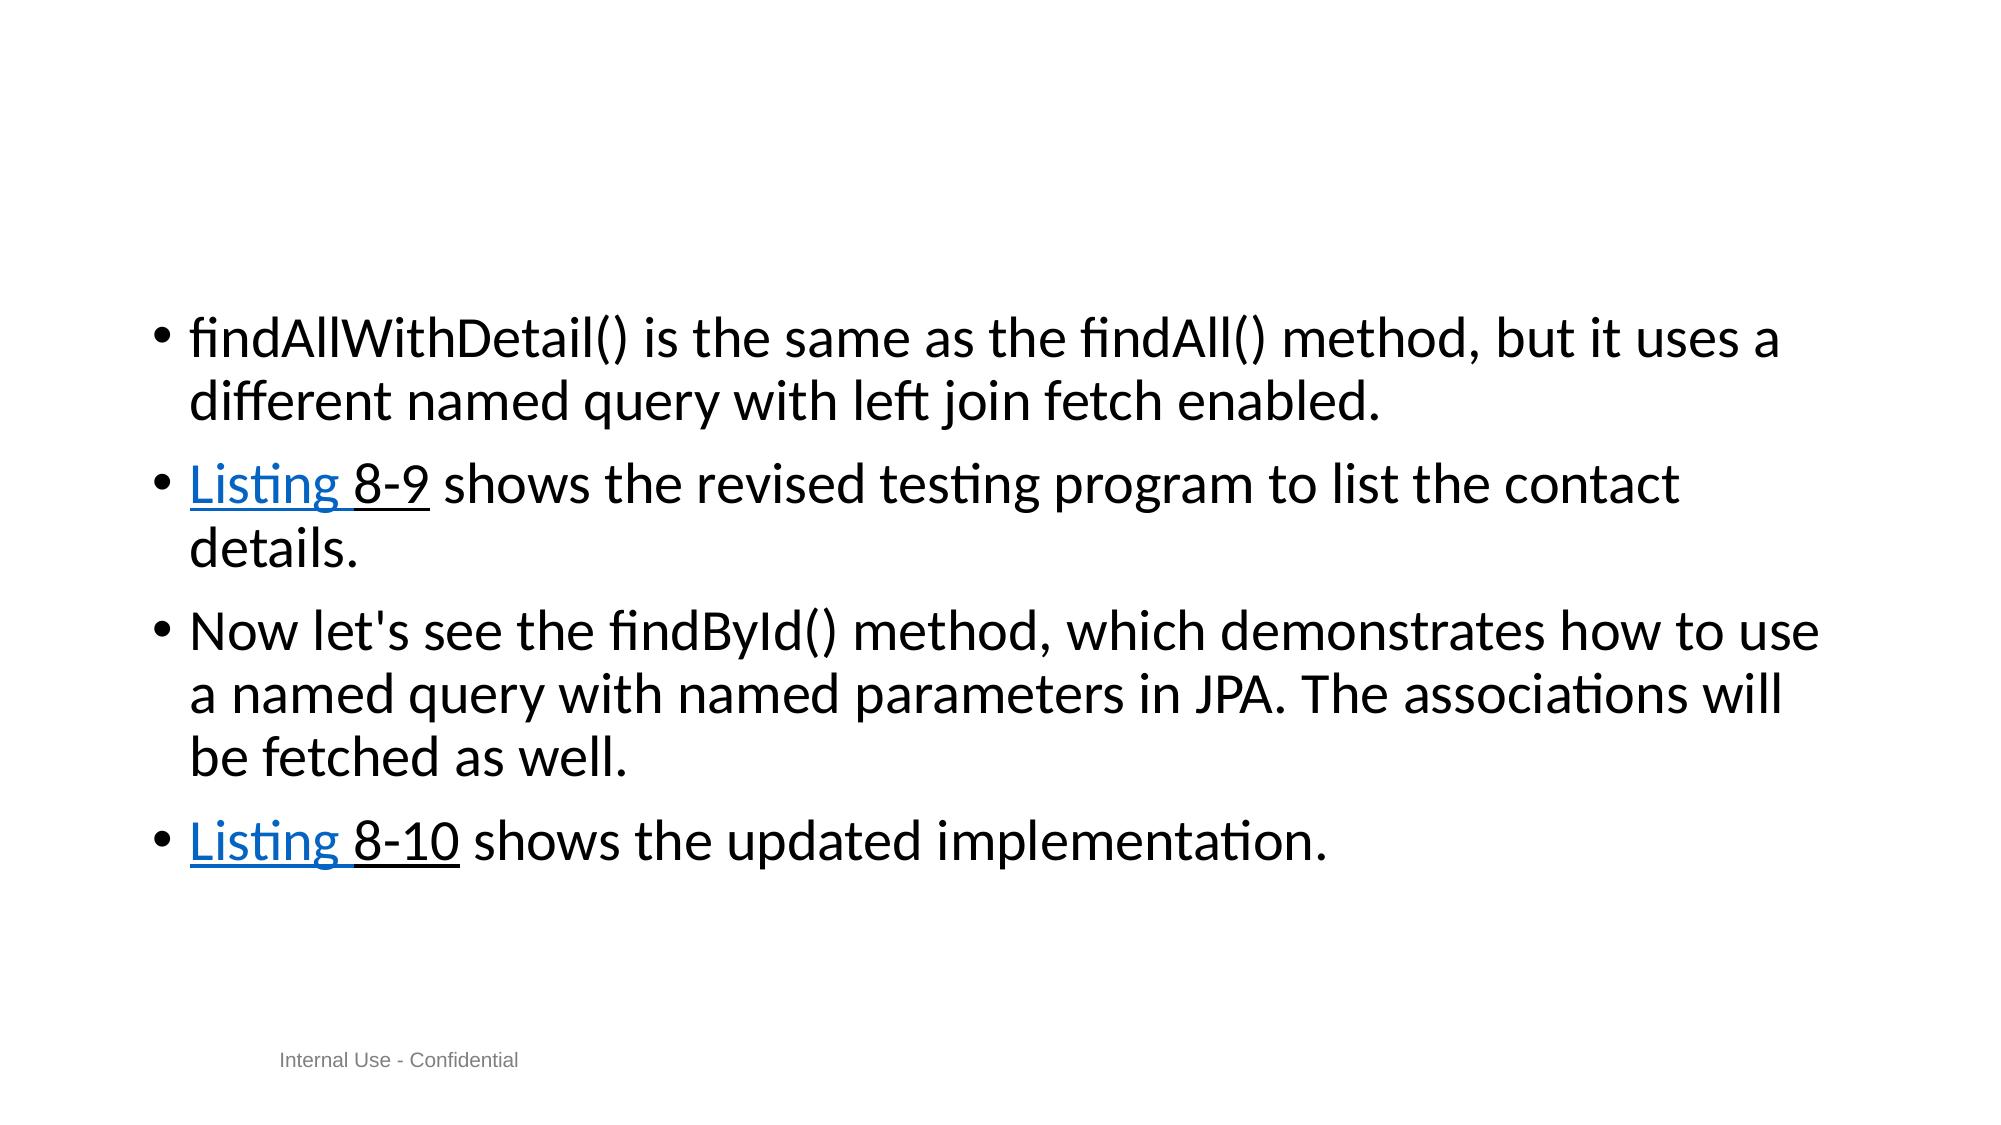

#
findAllWithDetail() is the same as the findAll() method, but it uses a different named query with left join fetch enabled.
Listing 8-9 shows the revised testing program to list the contact details.
Now let's see the findById() method, which demonstrates how to use a named query with named parameters in JPA. The associations will be fetched as well.
Listing 8-10 shows the updated implementation.